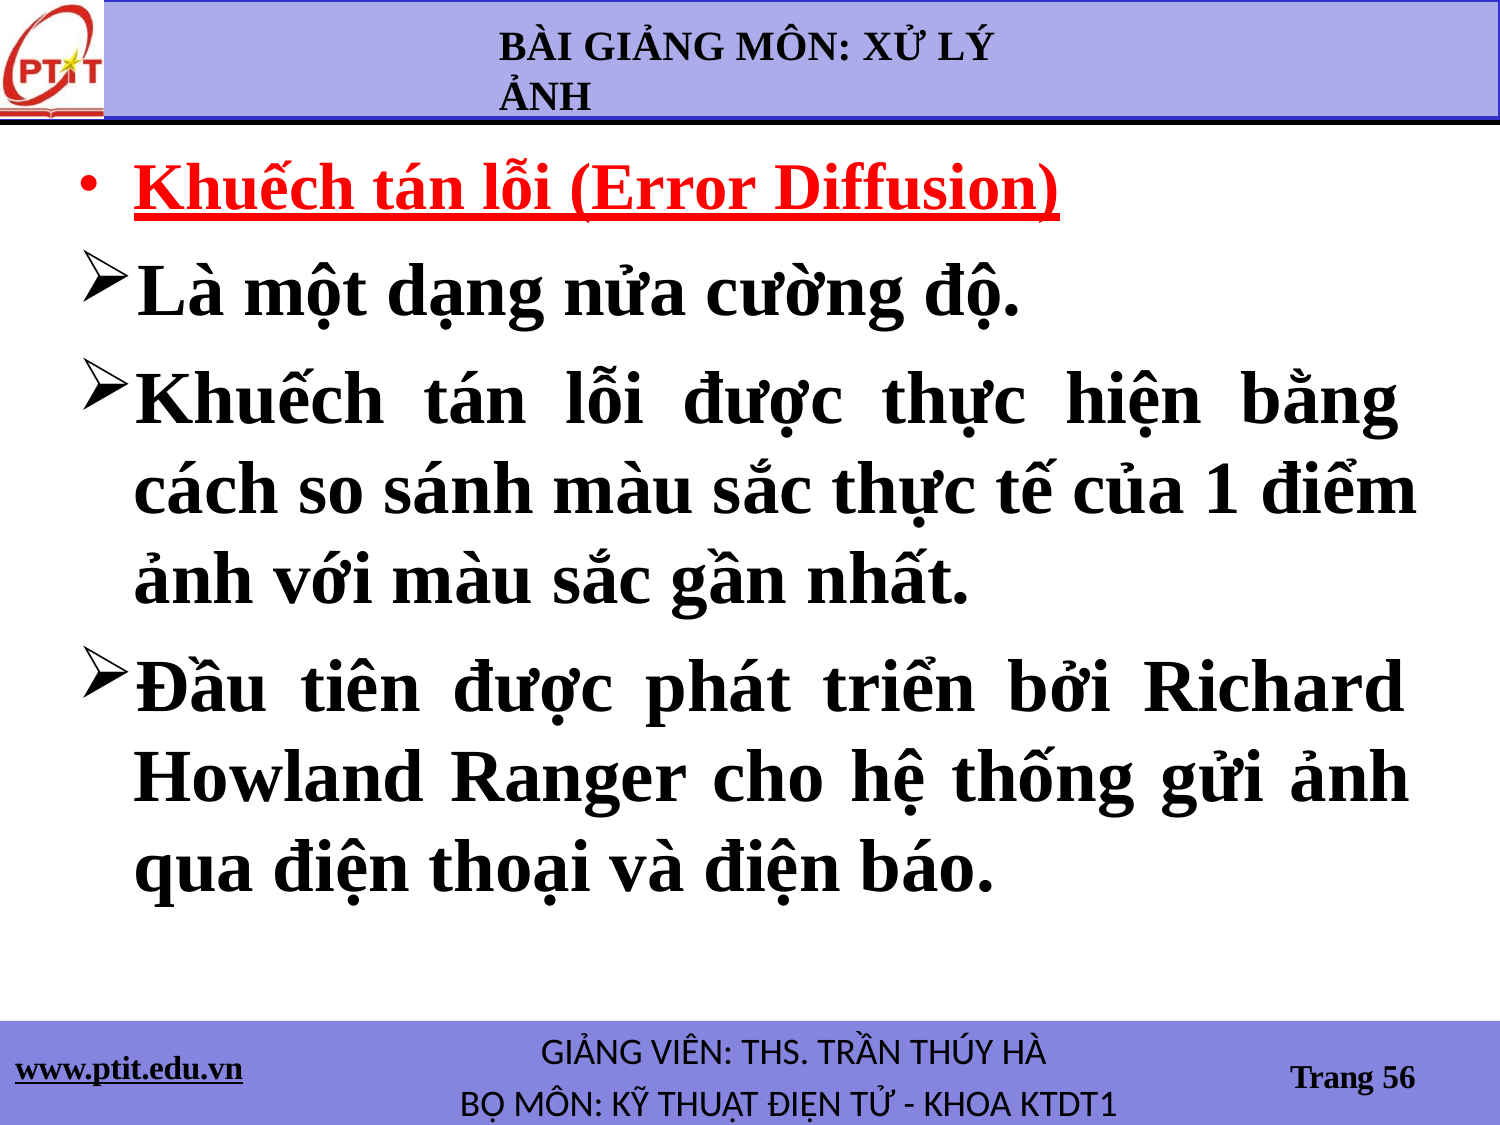

BÀI GIẢNG MÔN: XỬ LÝ ẢNH
Khuếch tán lỗi (Error Diffusion)
Là một dạng nửa cường độ.
Khuếch tán lỗi được thực hiện bằng  cách so sánh màu sắc thực tế của 1 điểm  ảnh với màu sắc gần nhất.
Đầu tiên được phát triển bởi Richard  Howland Ranger cho hệ thống gửi ảnh  qua điện thoại và điện báo.

GIẢNG VIÊN: THS. TRẦN THÚY HÀ
BỘ MÔN: KỸ THUẬT ĐIỆN TỬ - KHOA KTDT1
www.ptit.edu.vn
Trang 56